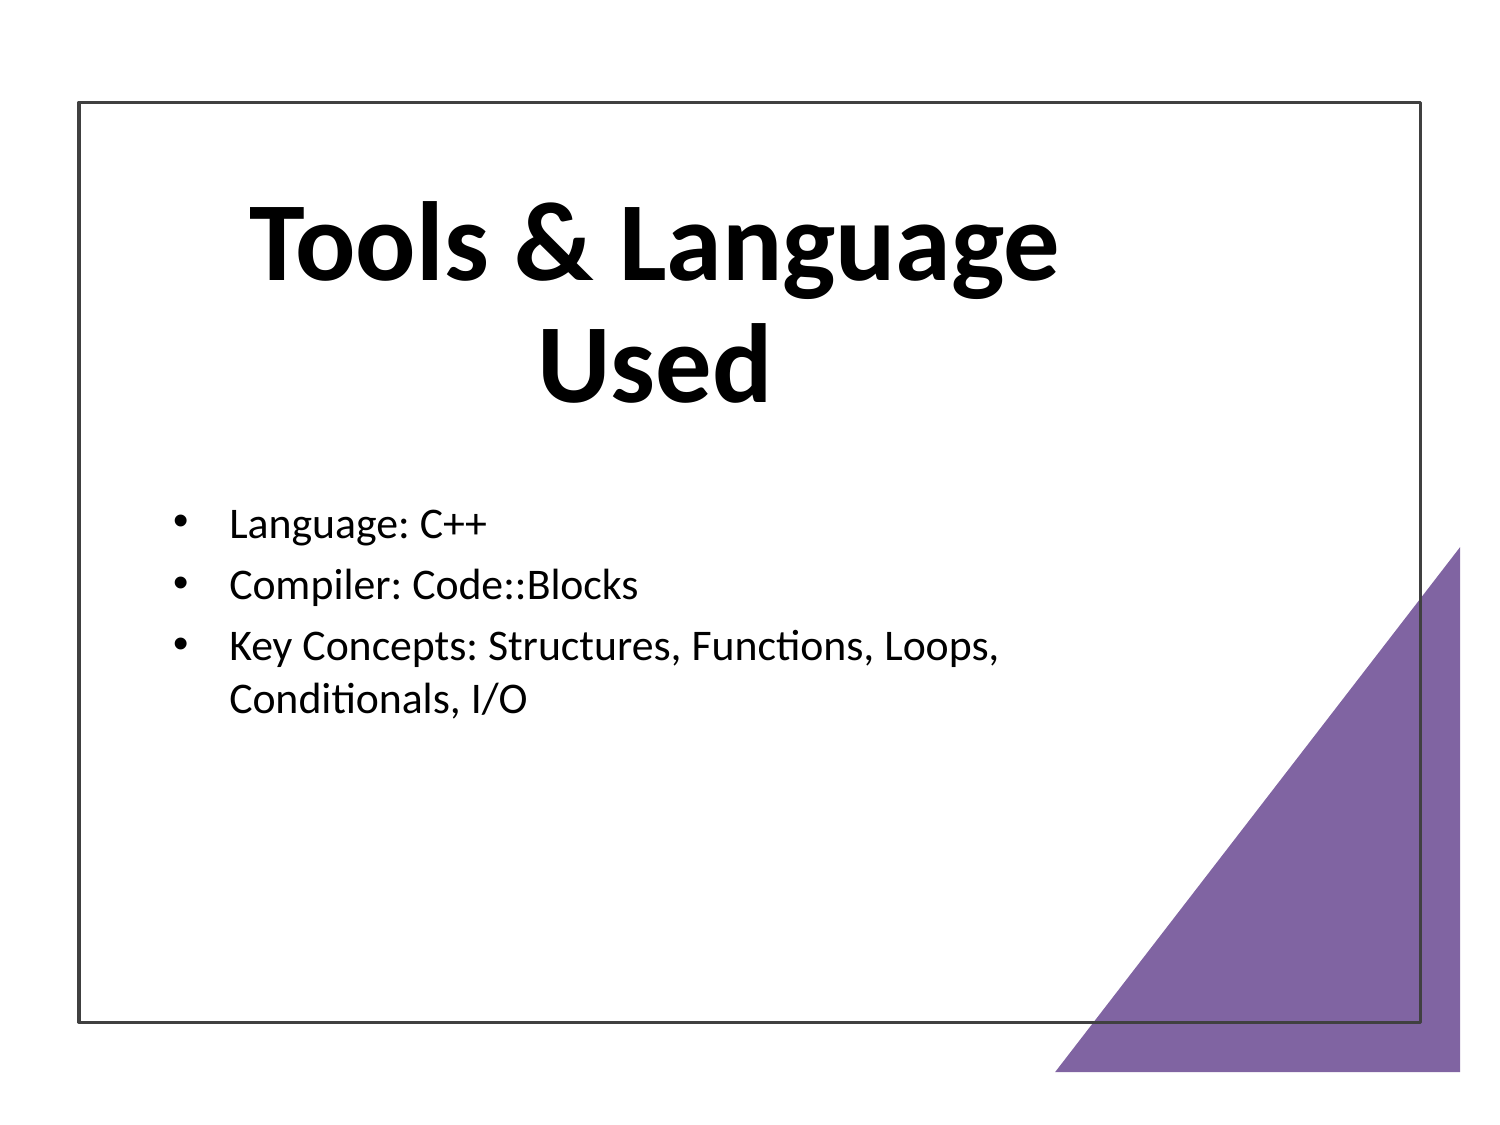

# Tools & Language Used
Language: C++
Compiler: Code::Blocks
Key Concepts: Structures, Functions, Loops, Conditionals, I/O